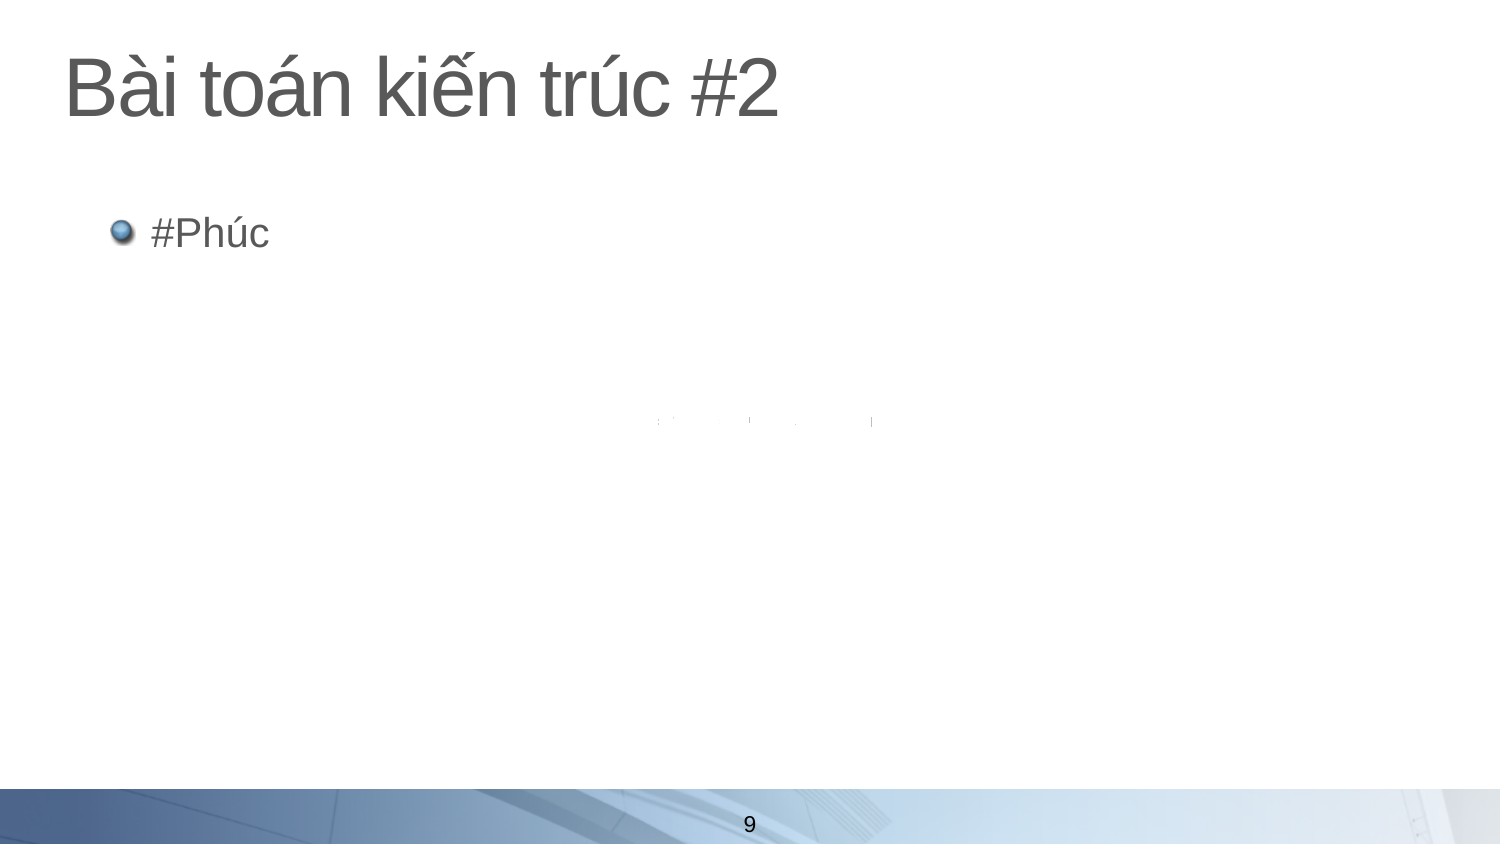

# Bài toán kiến trúc #2

#Phúc